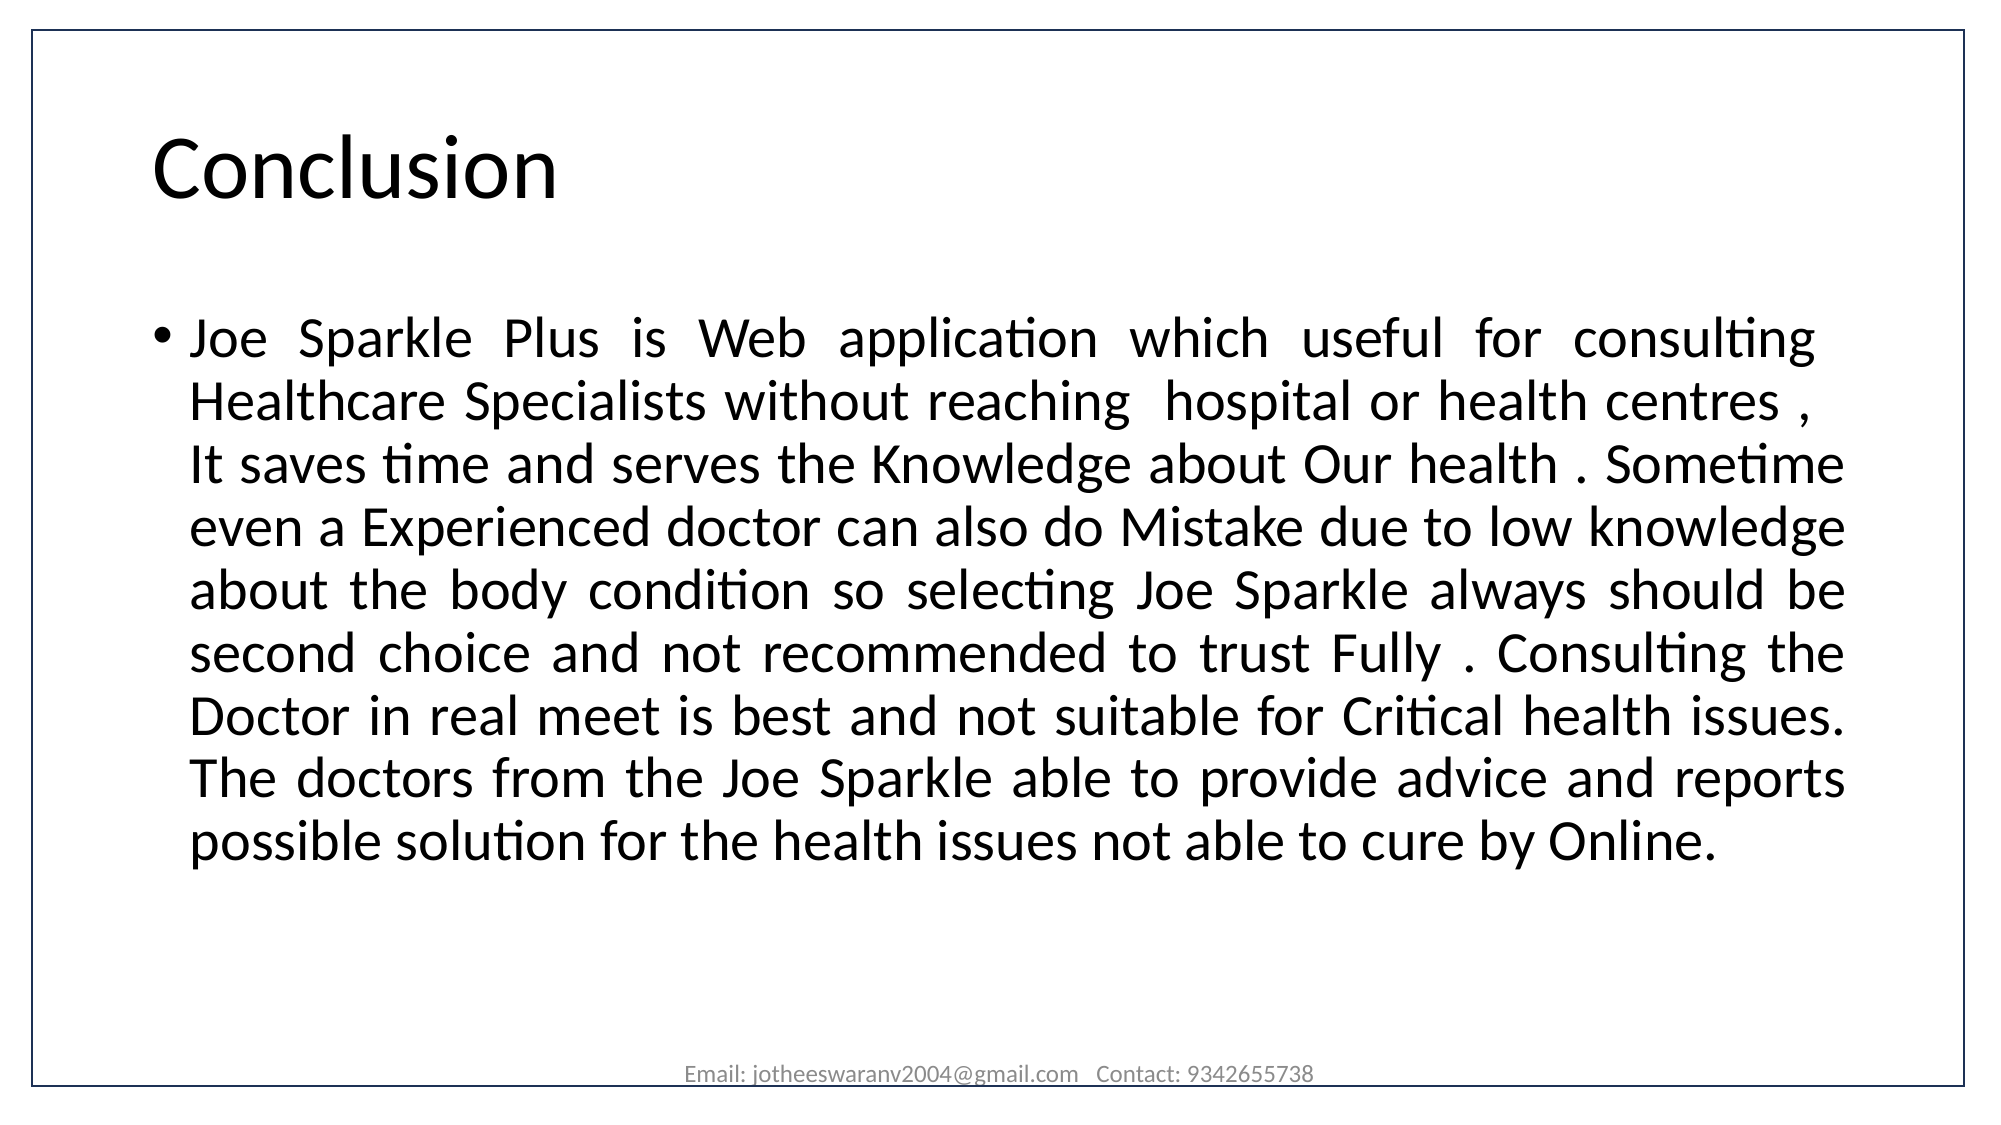

# Conclusion
Joe Sparkle Plus is Web application which useful for consulting  Healthcare Specialists without reaching  hospital or health centres ,   It saves time and serves the Knowledge about Our health . Sometime even a Experienced doctor can also do Mistake due to low knowledge about the body condition so selecting Joe Sparkle always should be second choice and not recommended to trust Fully . Consulting the Doctor in real meet is best and not suitable for Critical health issues. The doctors from the Joe Sparkle able to provide advice and reports possible solution for the health issues not able to cure by Online.
Email: jotheeswaranv2004@gmail.com   Contact: 9342655738